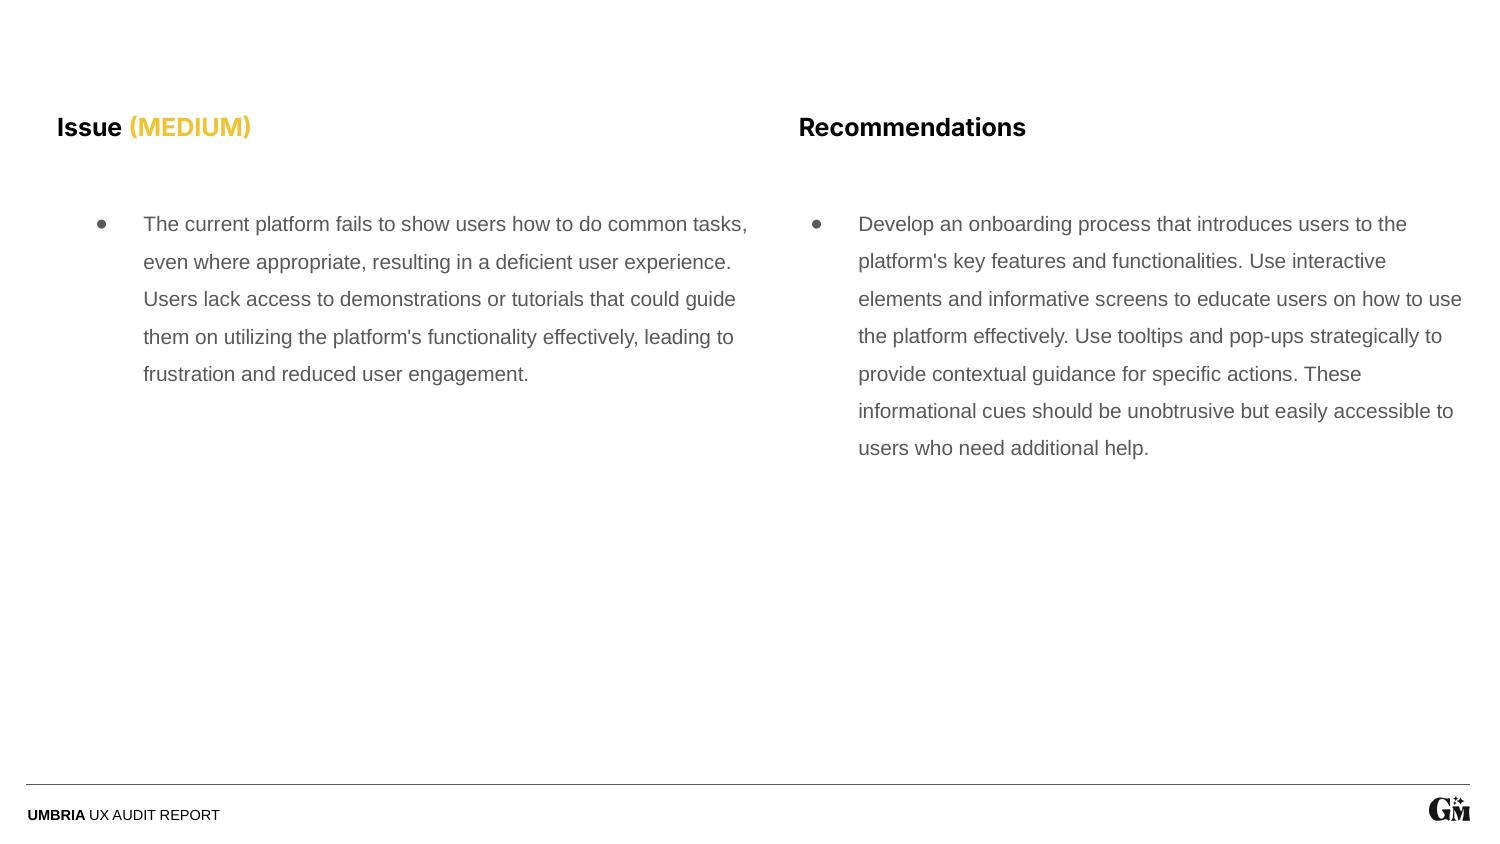

Recommendations
Issue (MEDIUM)
Develop an onboarding process that introduces users to the platform's key features and functionalities. Use interactive elements and informative screens to educate users on how to use the platform effectively. Use tooltips and pop-ups strategically to provide contextual guidance for specific actions. These informational cues should be unobtrusive but easily accessible to users who need additional help.
The current platform fails to show users how to do common tasks, even where appropriate, resulting in a deficient user experience. Users lack access to demonstrations or tutorials that could guide them on utilizing the platform's functionality effectively, leading to frustration and reduced user engagement.